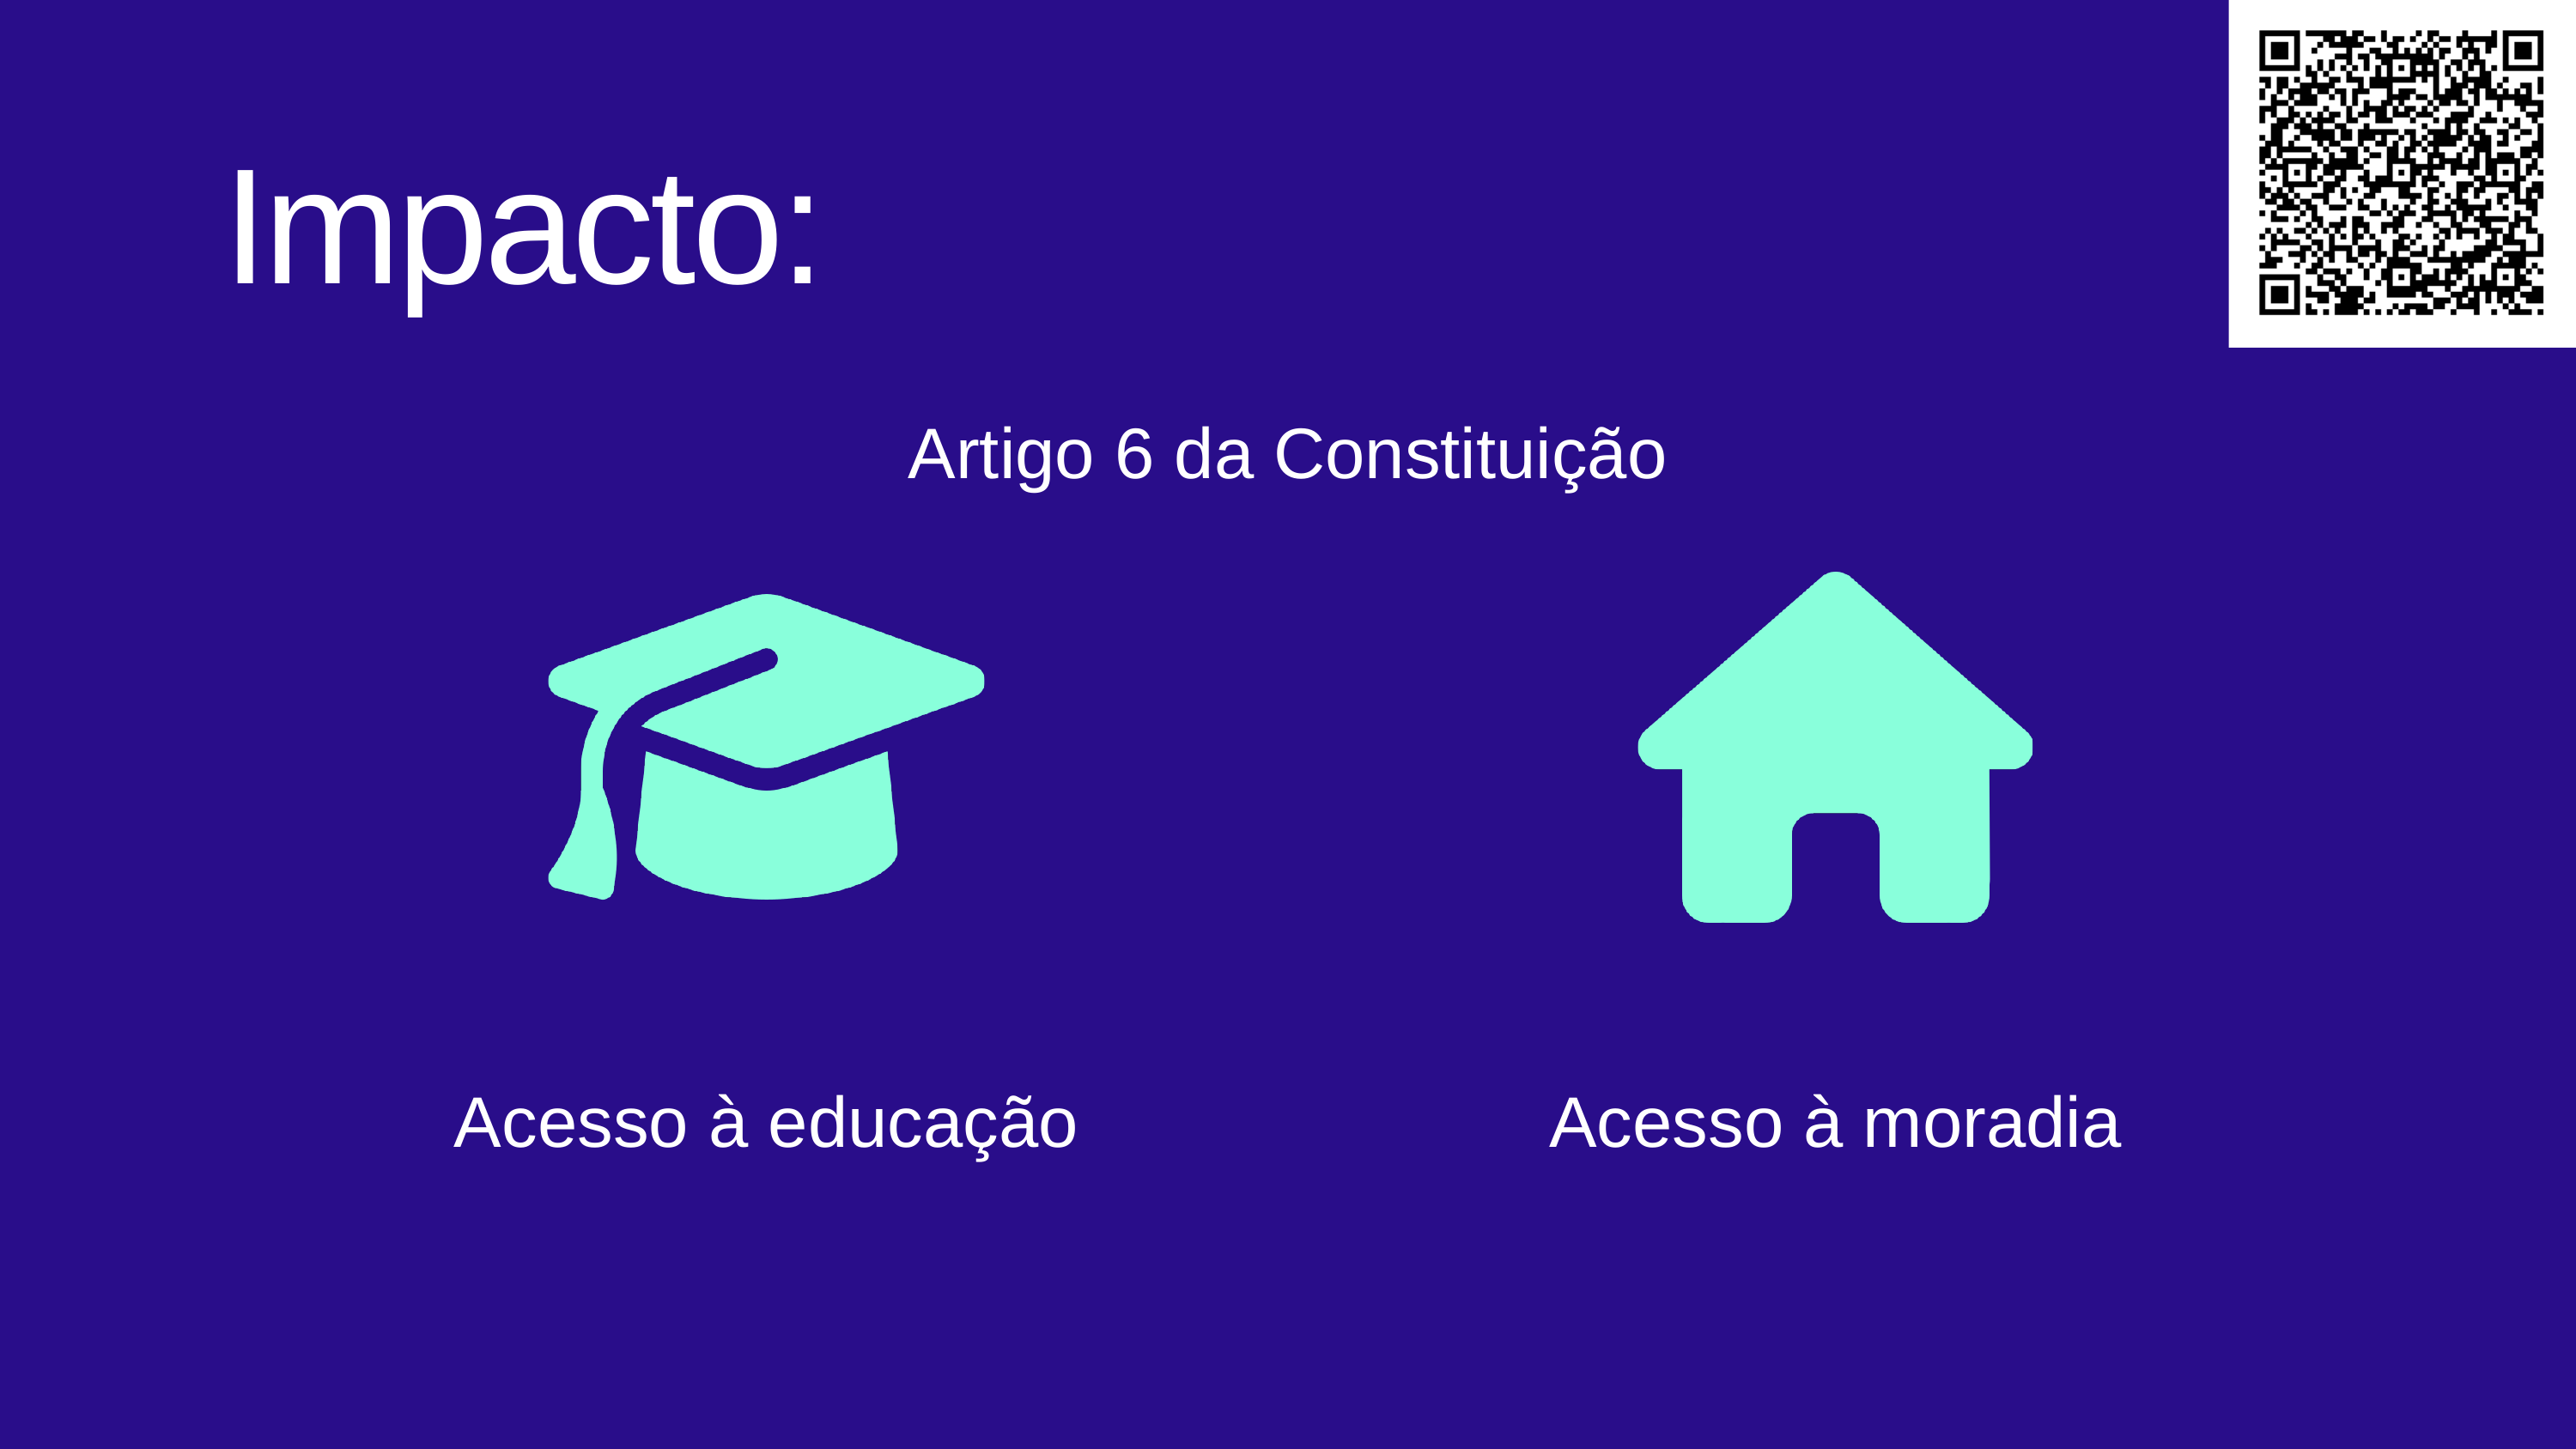

Impacto:
Artigo 6 da Constituição

Acesso à educação
Acesso à moradia